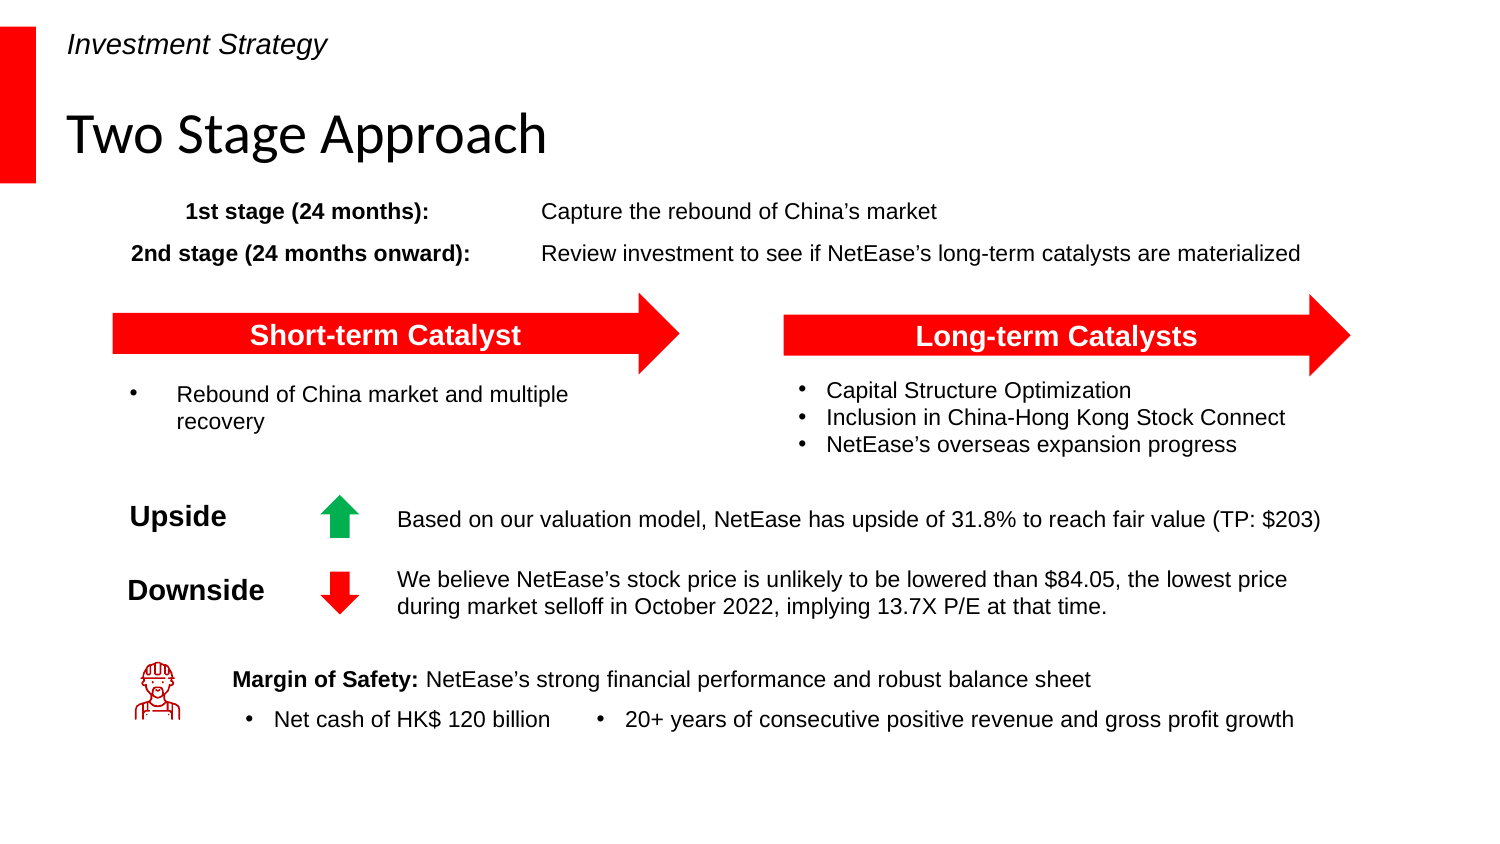

Investment Strategy
Two Stage Approach

| 1st stage (24 months): | Capture the rebound of China’s market |
| --- | --- |
| 2nd stage (24 months onward): | Review investment to see if NetEase’s long-term catalysts are materialized |

Short-term Catalyst
Long-term Catalysts
Capital Structure Optimization
Inclusion in China-Hong Kong Stock Connect
NetEase’s overseas expansion progress
Rebound of China market and multiple recovery
Upside

Based on our valuation model, NetEase has upside of 31.8% to reach fair value (TP: $203)
We believe NetEase’s stock price is unlikely to be lowered than $84.05, the lowest price during market selloff in October 2022, implying 13.7X P/E at that time.
Downside

Margin of Safety: NetEase’s strong financial performance and robust balance sheet

| Net cash of HK$ 120 billion | 20+ years of consecutive positive revenue and gross profit growth |
| --- | --- |